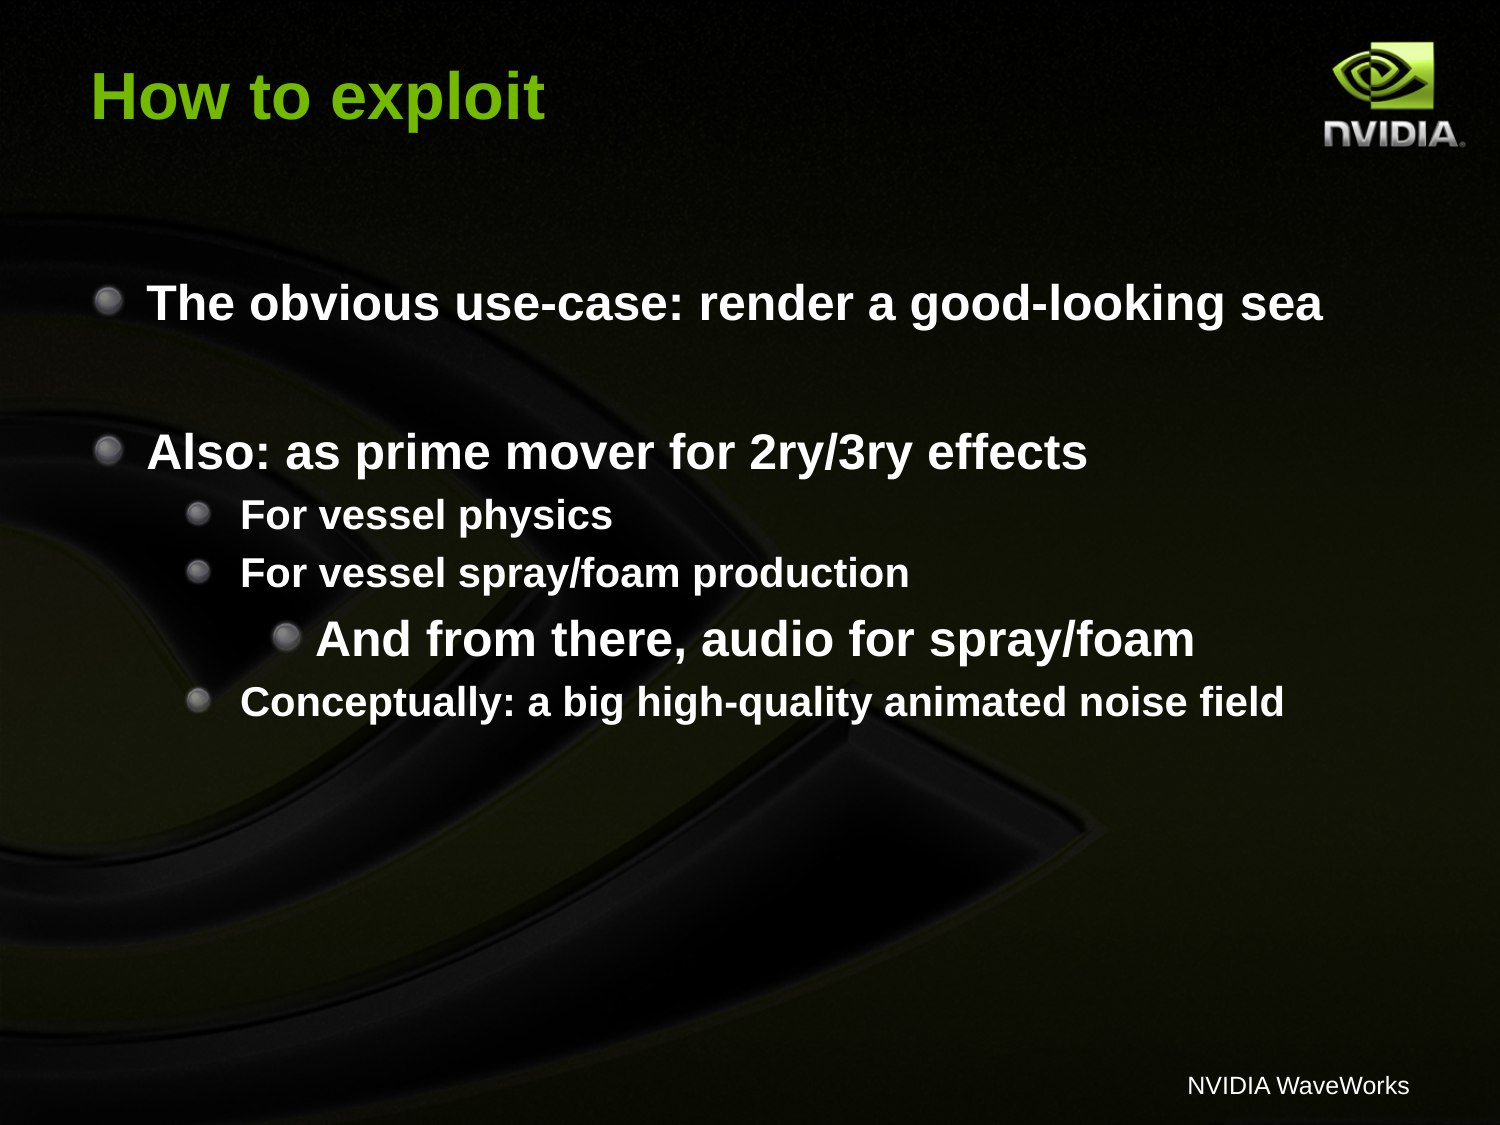

# How to exploit
The obvious use-case: render a good-looking sea

Also: as prime mover for 2ry/3ry effects
For vessel physics
For vessel spray/foam production
And from there, audio for spray/foam
Conceptually: a big high-quality animated noise field